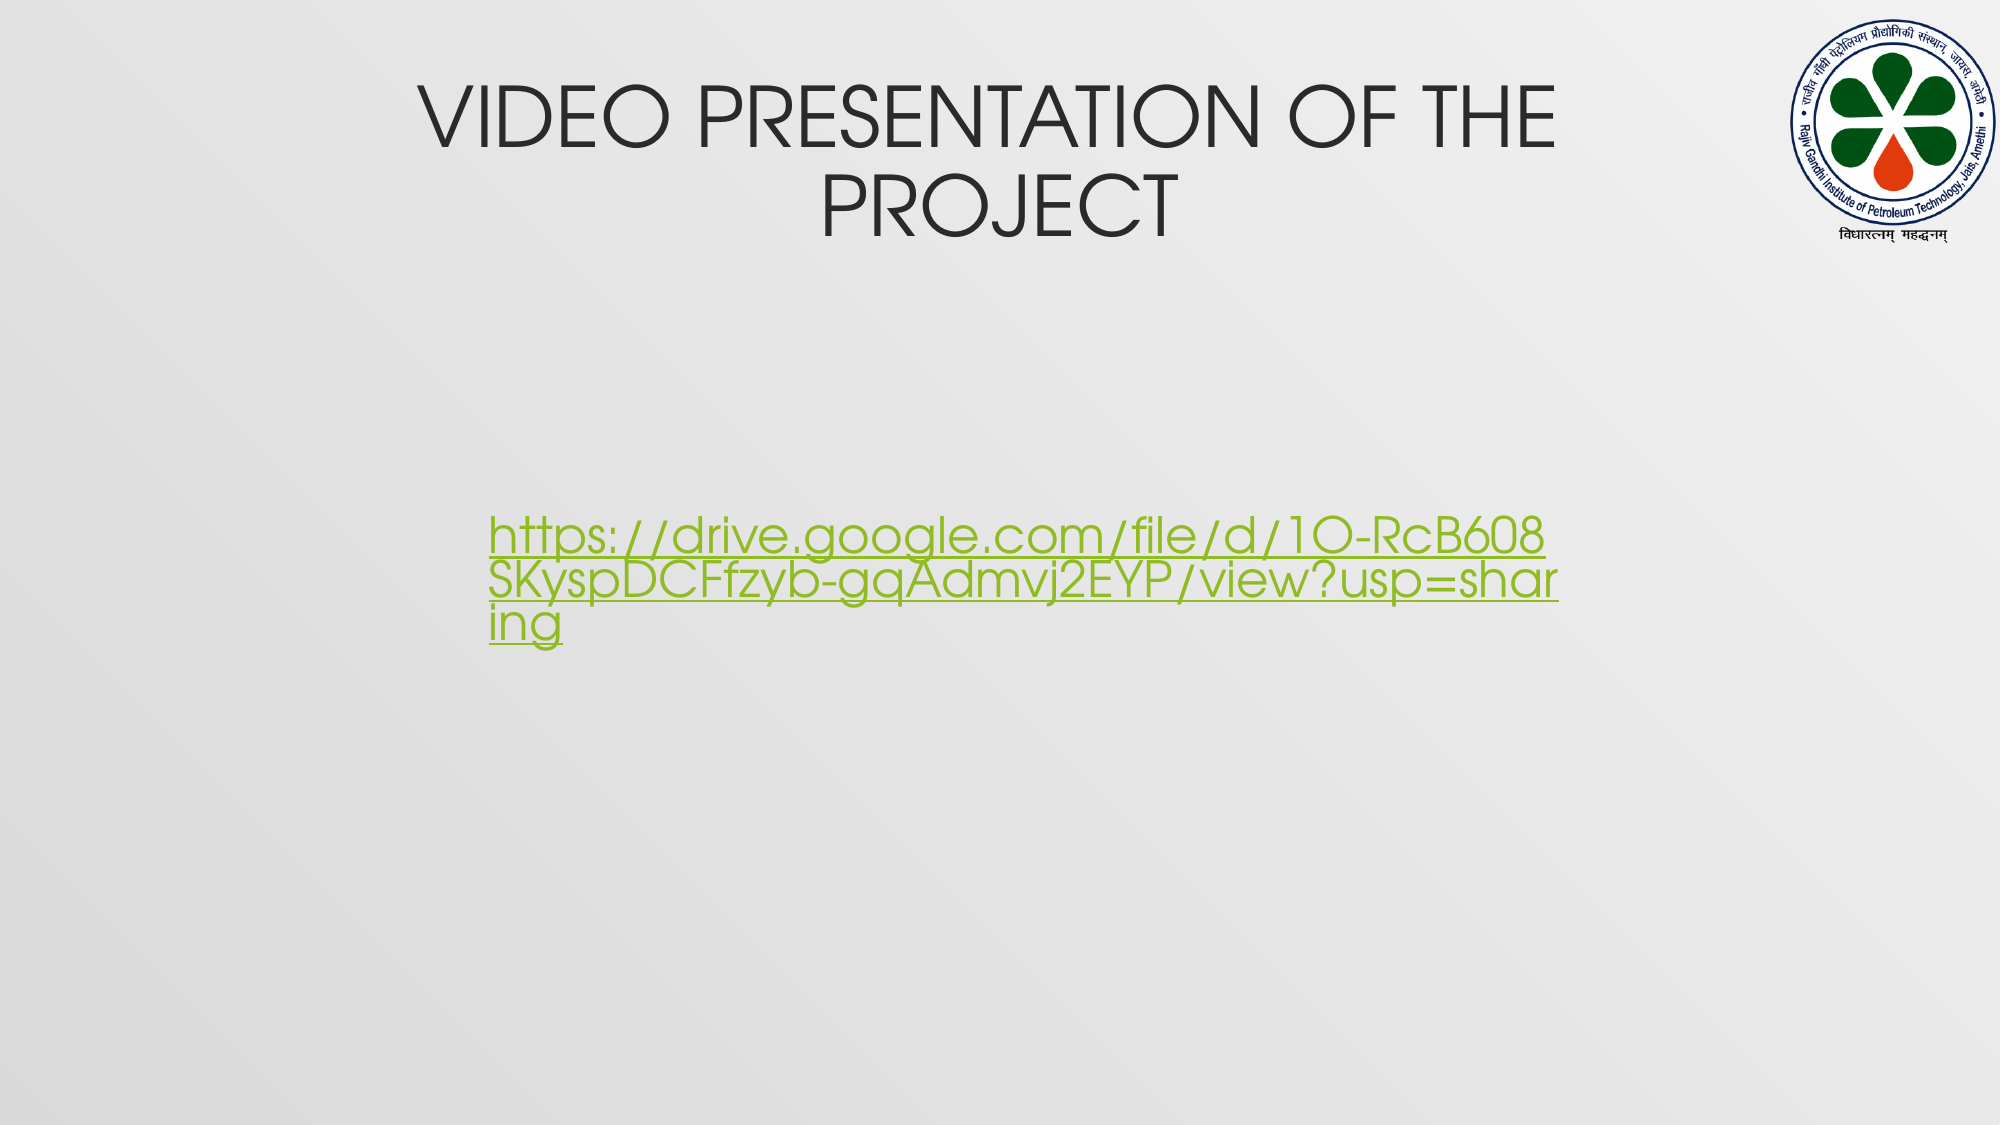

# VIDEO PRESENTATION OF THE PROJECT
https://drive.google.com/file/d/1O-RcB608SKyspDCFfzyb-gqAdmvj2EYP/view?usp=sharing